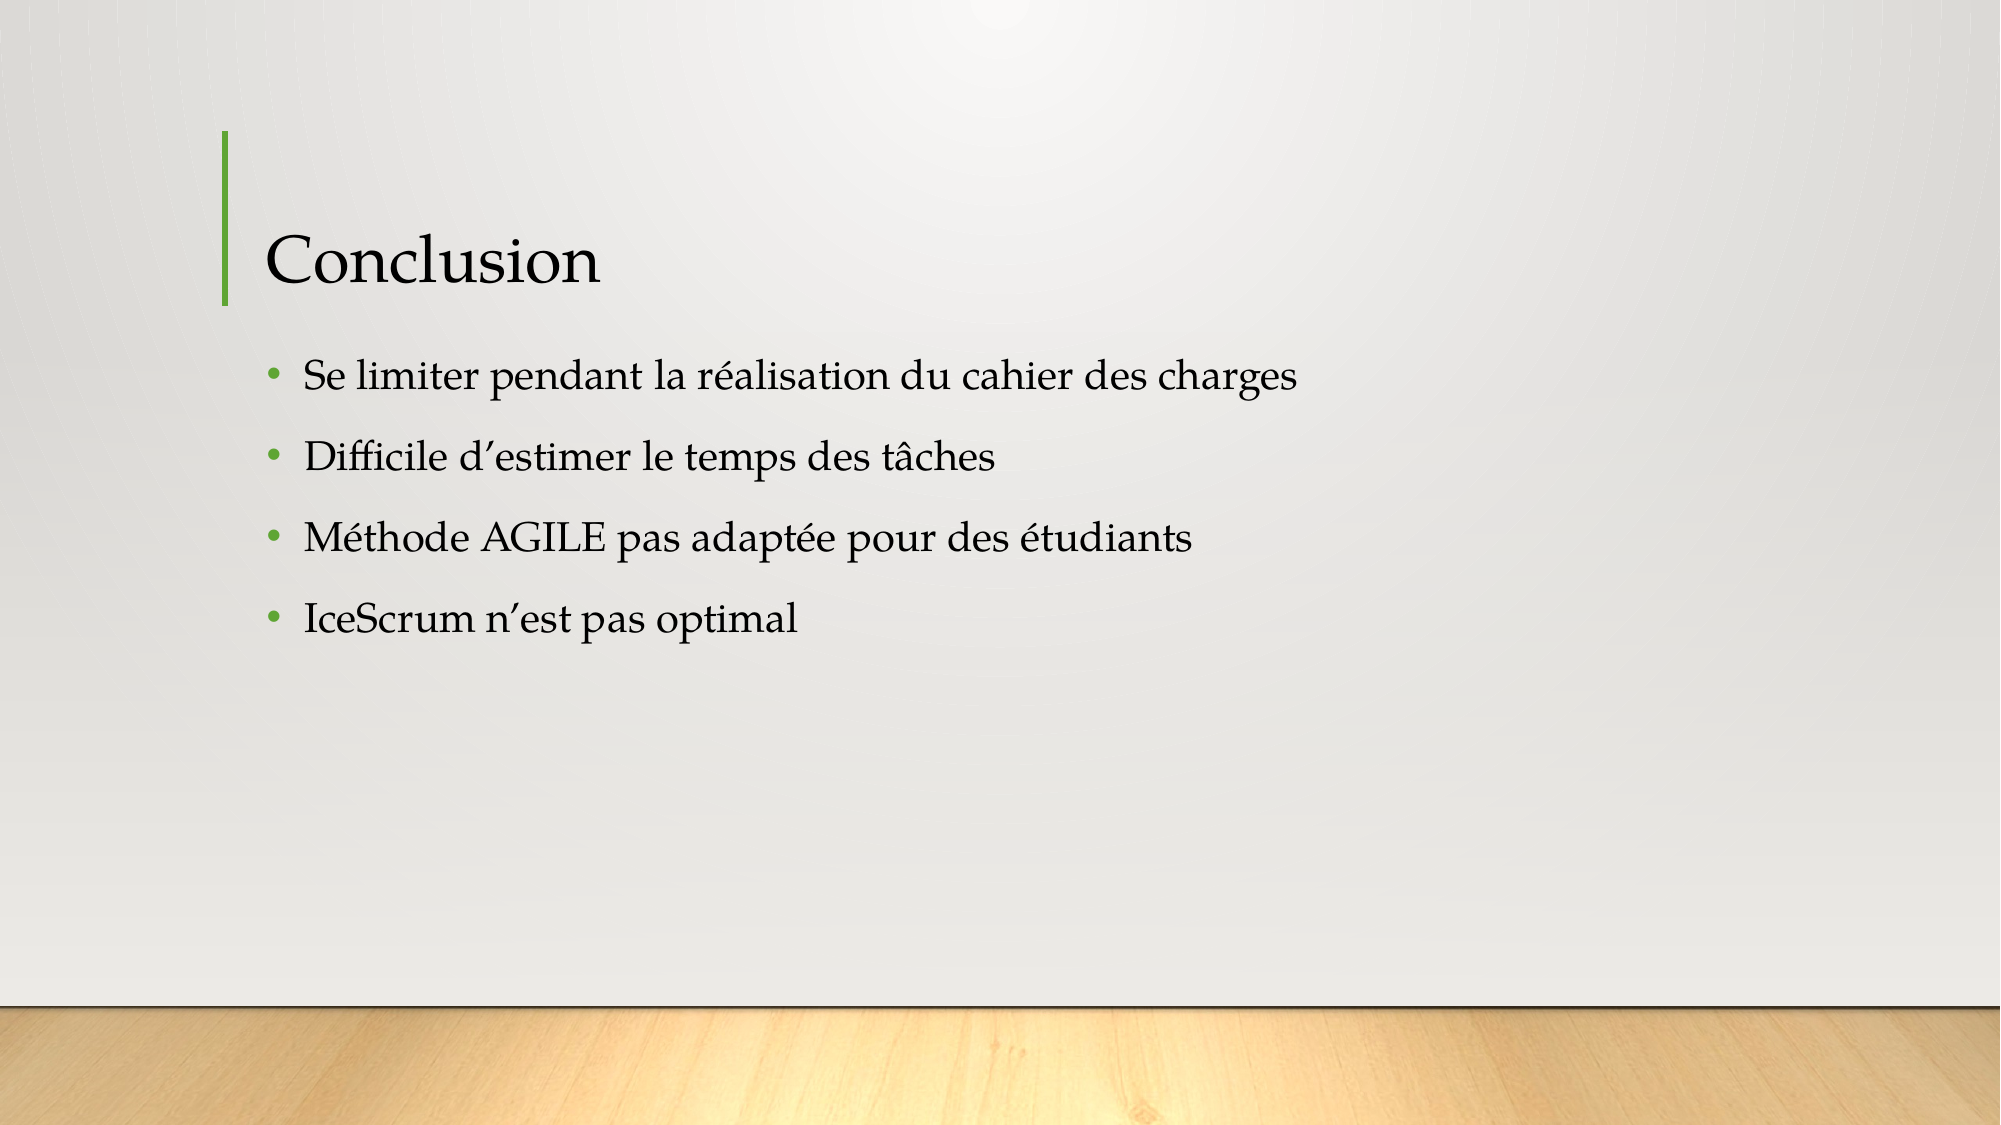

# Conclusion
Se limiter pendant la réalisation du cahier des charges
Difficile d’estimer le temps des tâches
Méthode AGILE pas adaptée pour des étudiants
IceScrum n’est pas optimal